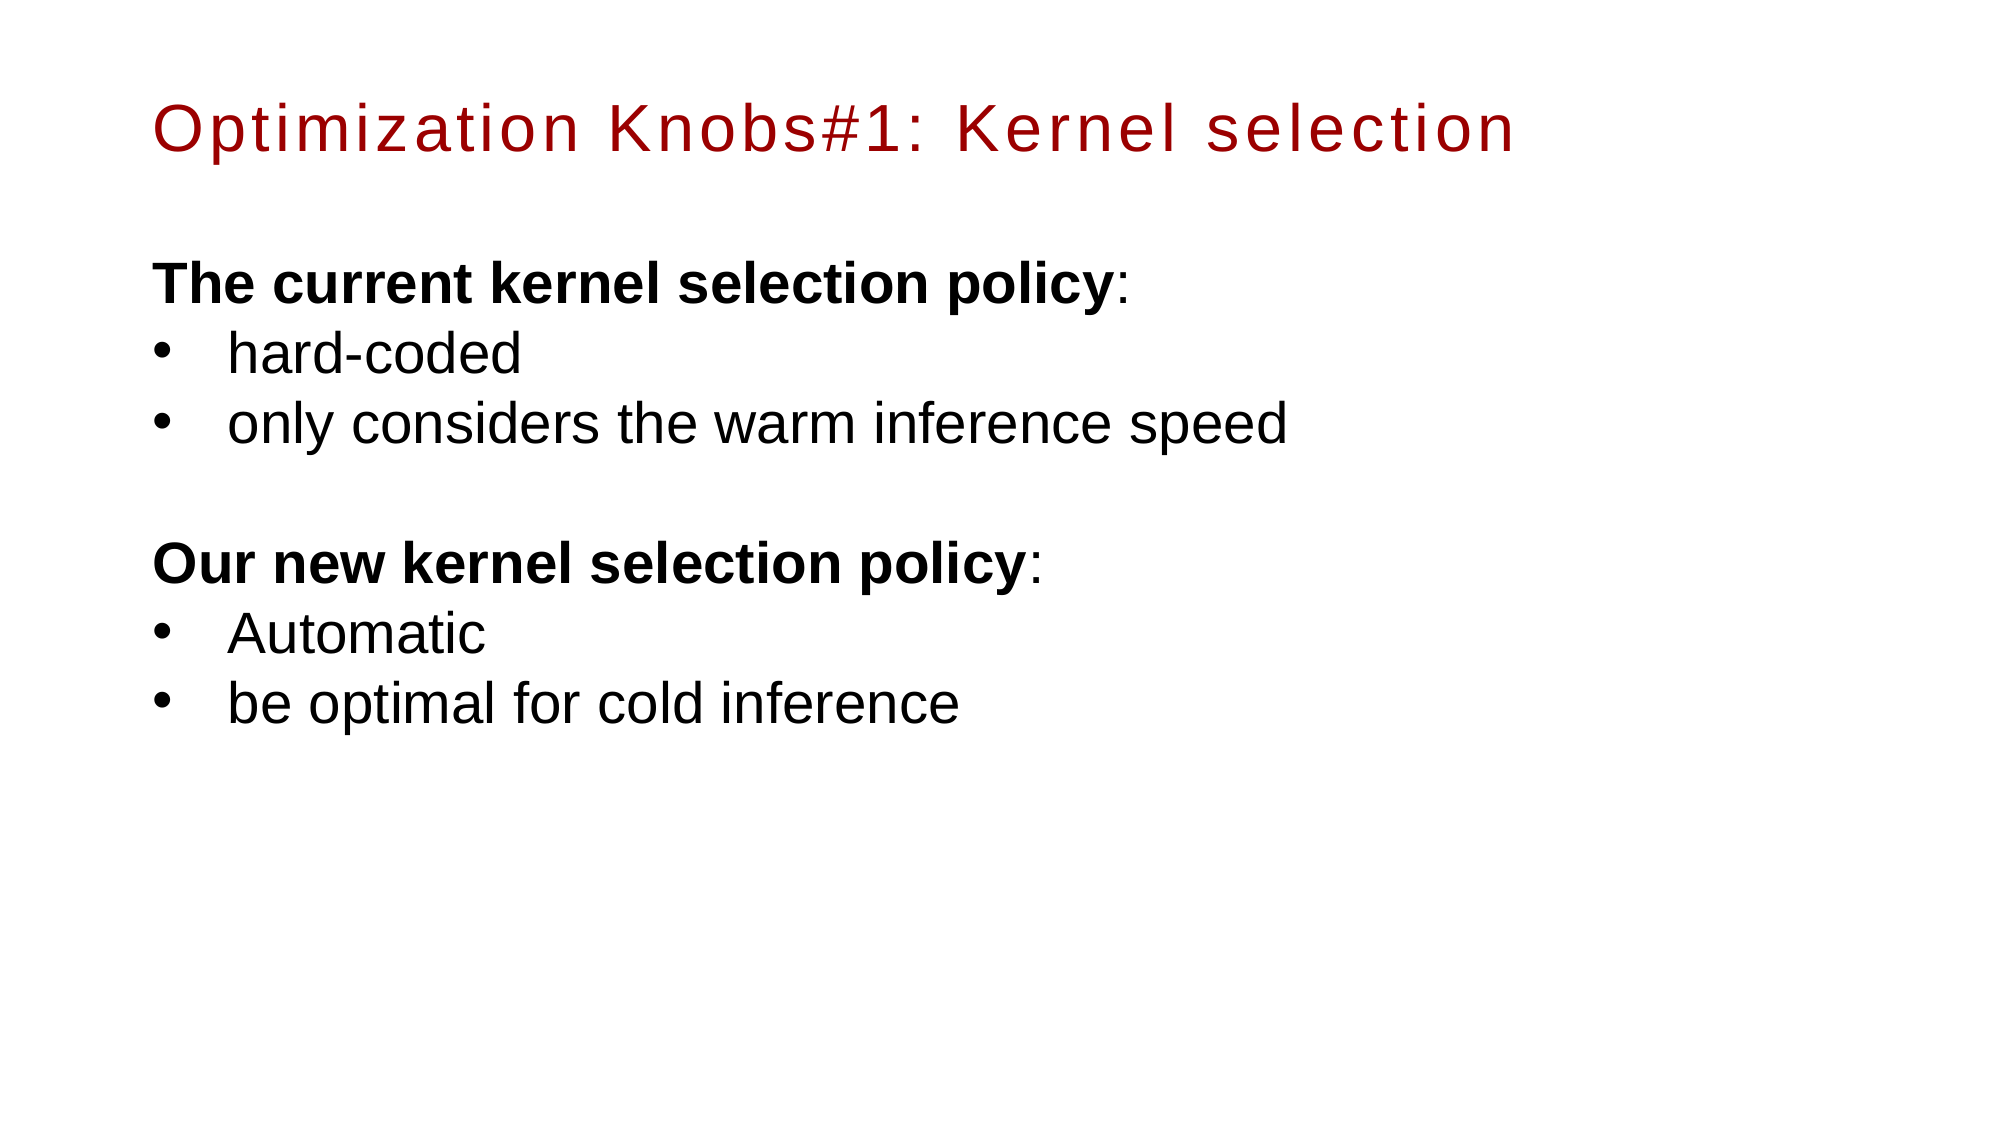

# Optimization Knobs#1: Kernel selection
The current kernel selection policy:
hard-coded
only considers the warm inference speed

Our new kernel selection policy:
Automatic
be optimal for cold inference